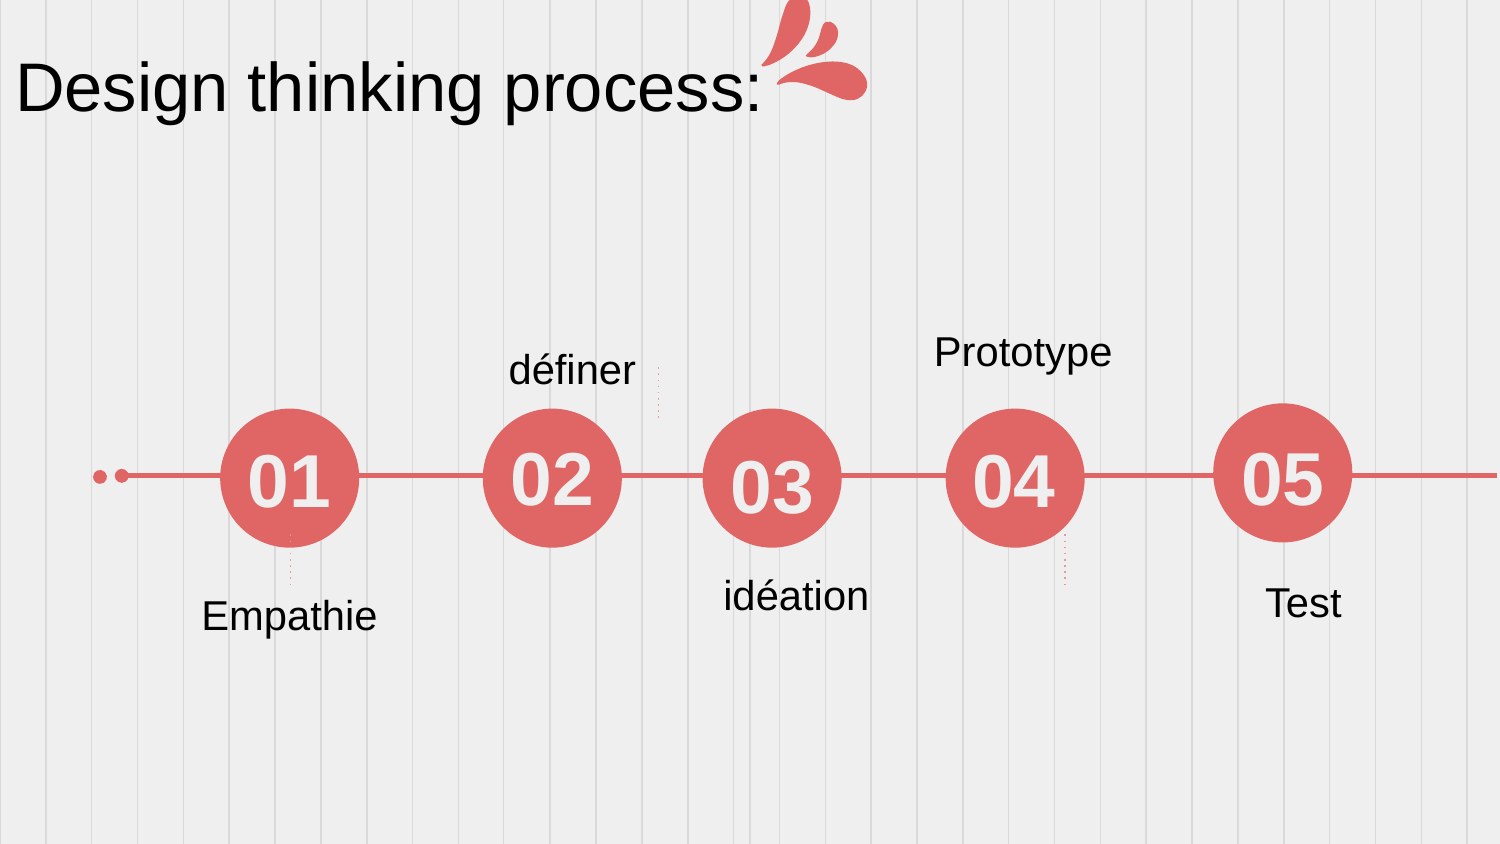

# Design thinking process:

Prototype
définer
05
01
04

02

03

idéation
Test
Empathie